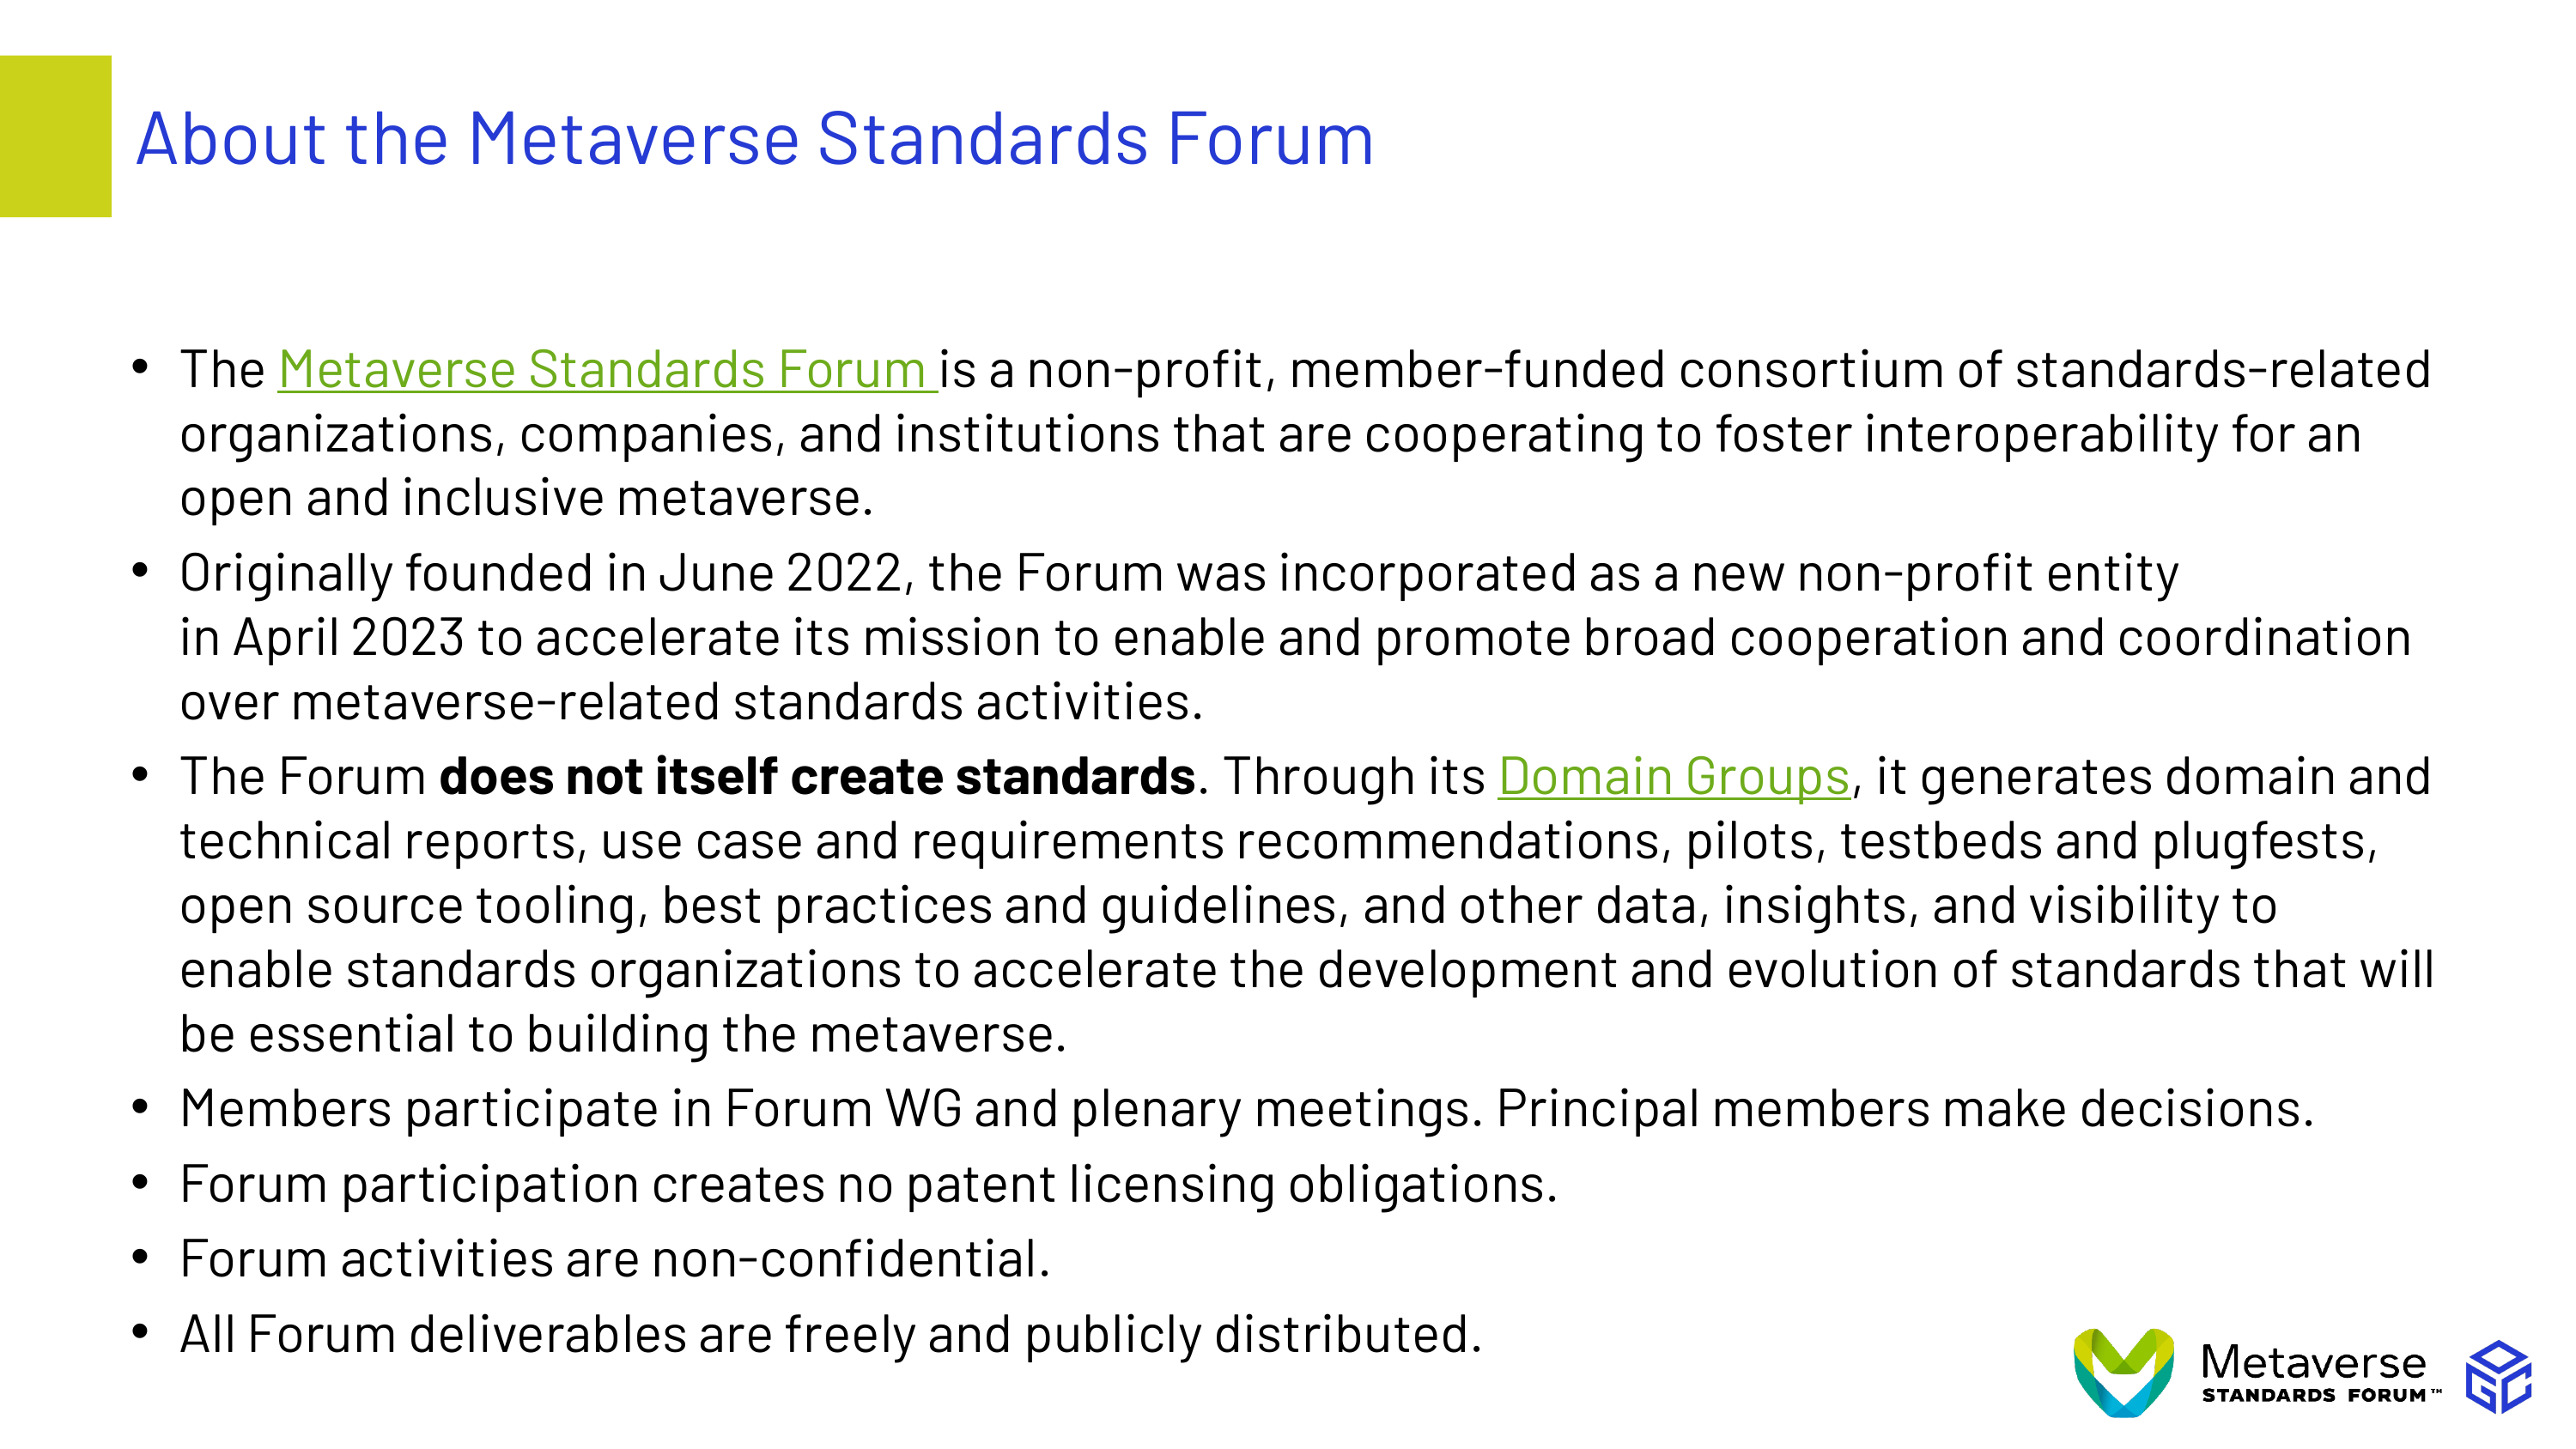

# About the Metaverse Standards Forum
The Metaverse Standards Forum is a non-profit, member-funded consortium of standards-related organizations, companies, and institutions that are cooperating to foster interoperability for an open and inclusive metaverse.
Originally founded in June 2022, the Forum was incorporated as a new non-profit entity
in April 2023 to accelerate its mission to enable and promote broad cooperation and coordination over metaverse-related standards activities.
The Forum does not itself create standards. Through its Domain Groups, it generates domain and technical reports, use case and requirements recommendations, pilots, testbeds and plugfests, open source tooling, best practices and guidelines, and other data, insights, and visibility to enable standards organizations to accelerate the development and evolution of standards that will be essential to building the metaverse.
Members participate in Forum WG and plenary meetings. Principal members make decisions.
Forum participation creates no patent licensing obligations.
Forum activities are non-confidential.
All Forum deliverables are freely and publicly distributed.